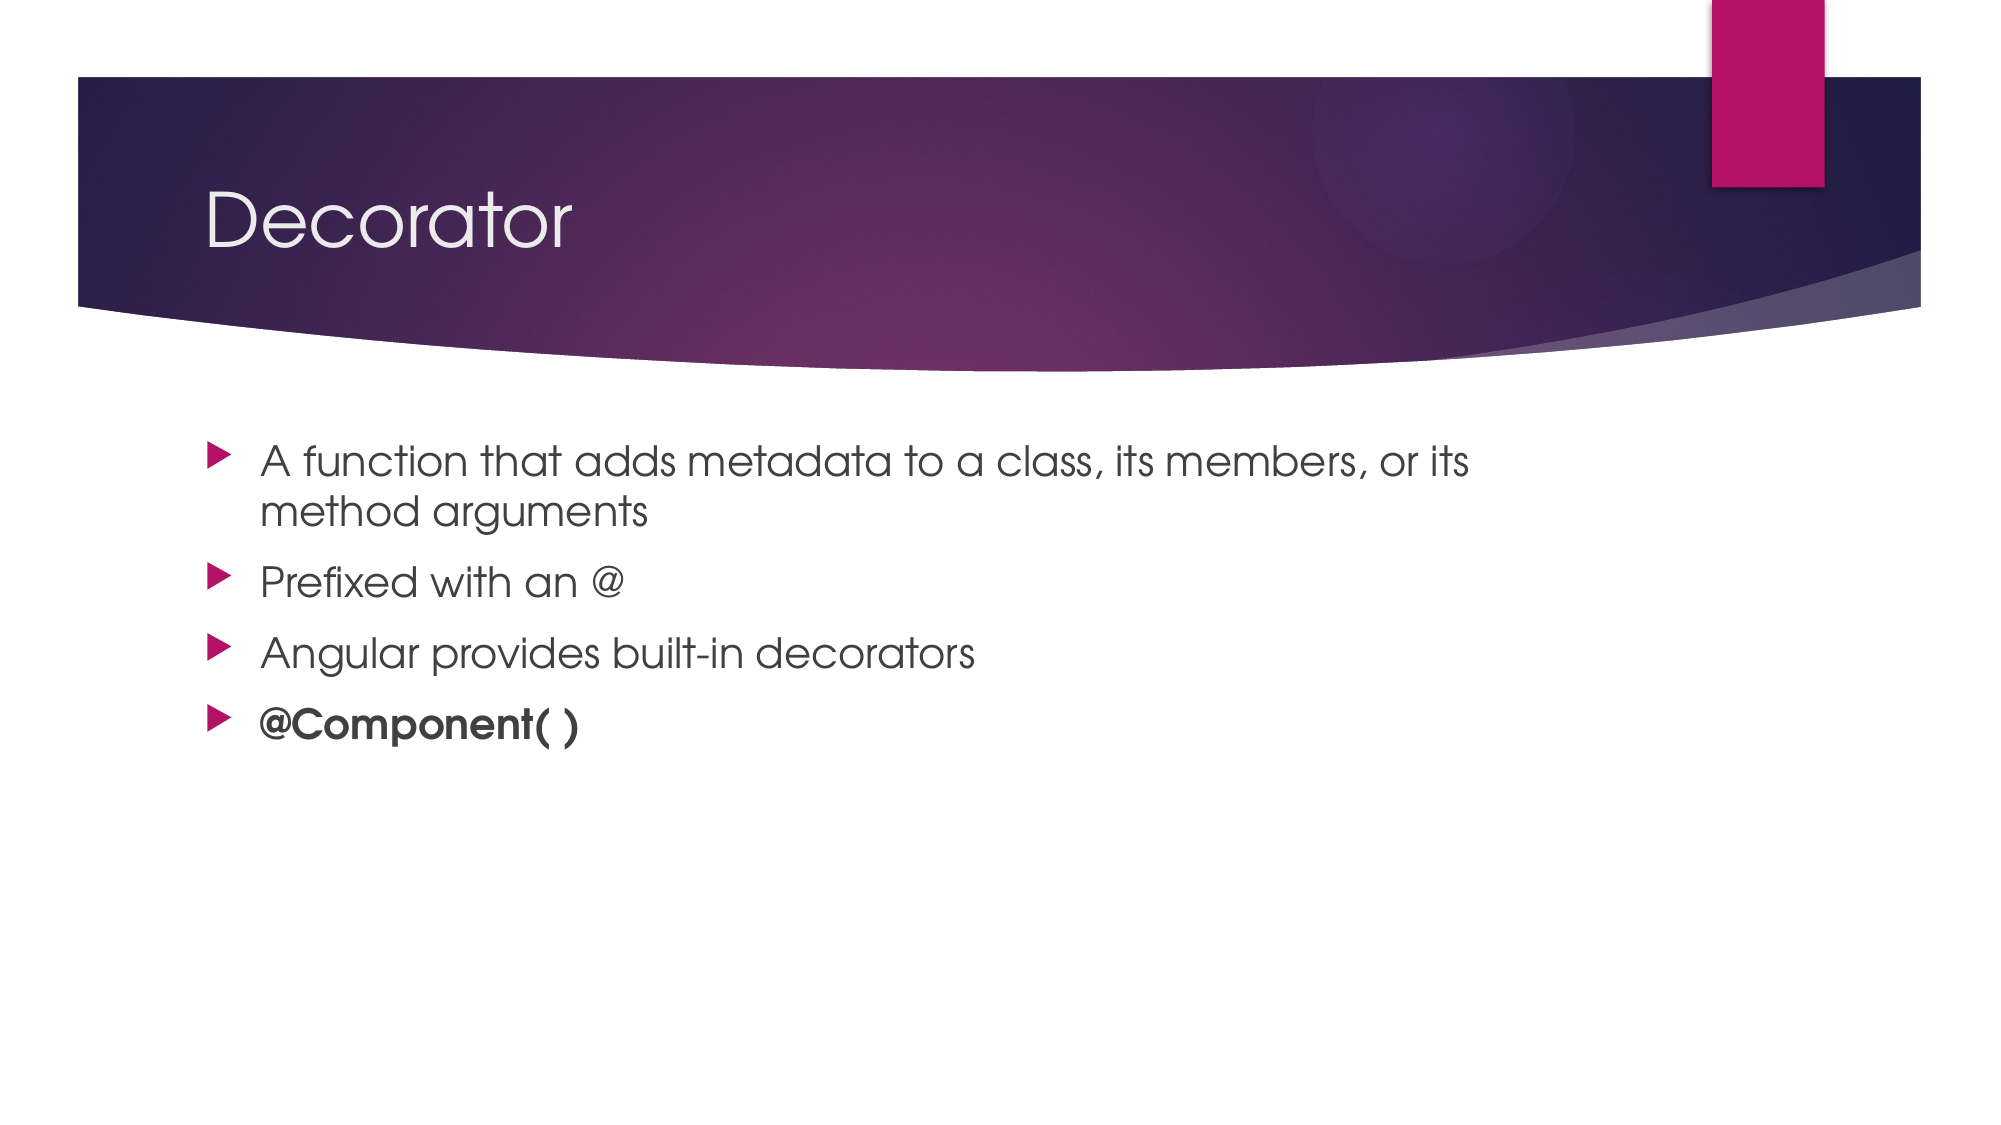

# Decorator
A function that adds metadata to a class, its members, or its method arguments
Prefixed with an @
Angular provides built-in decorators
@Component( )